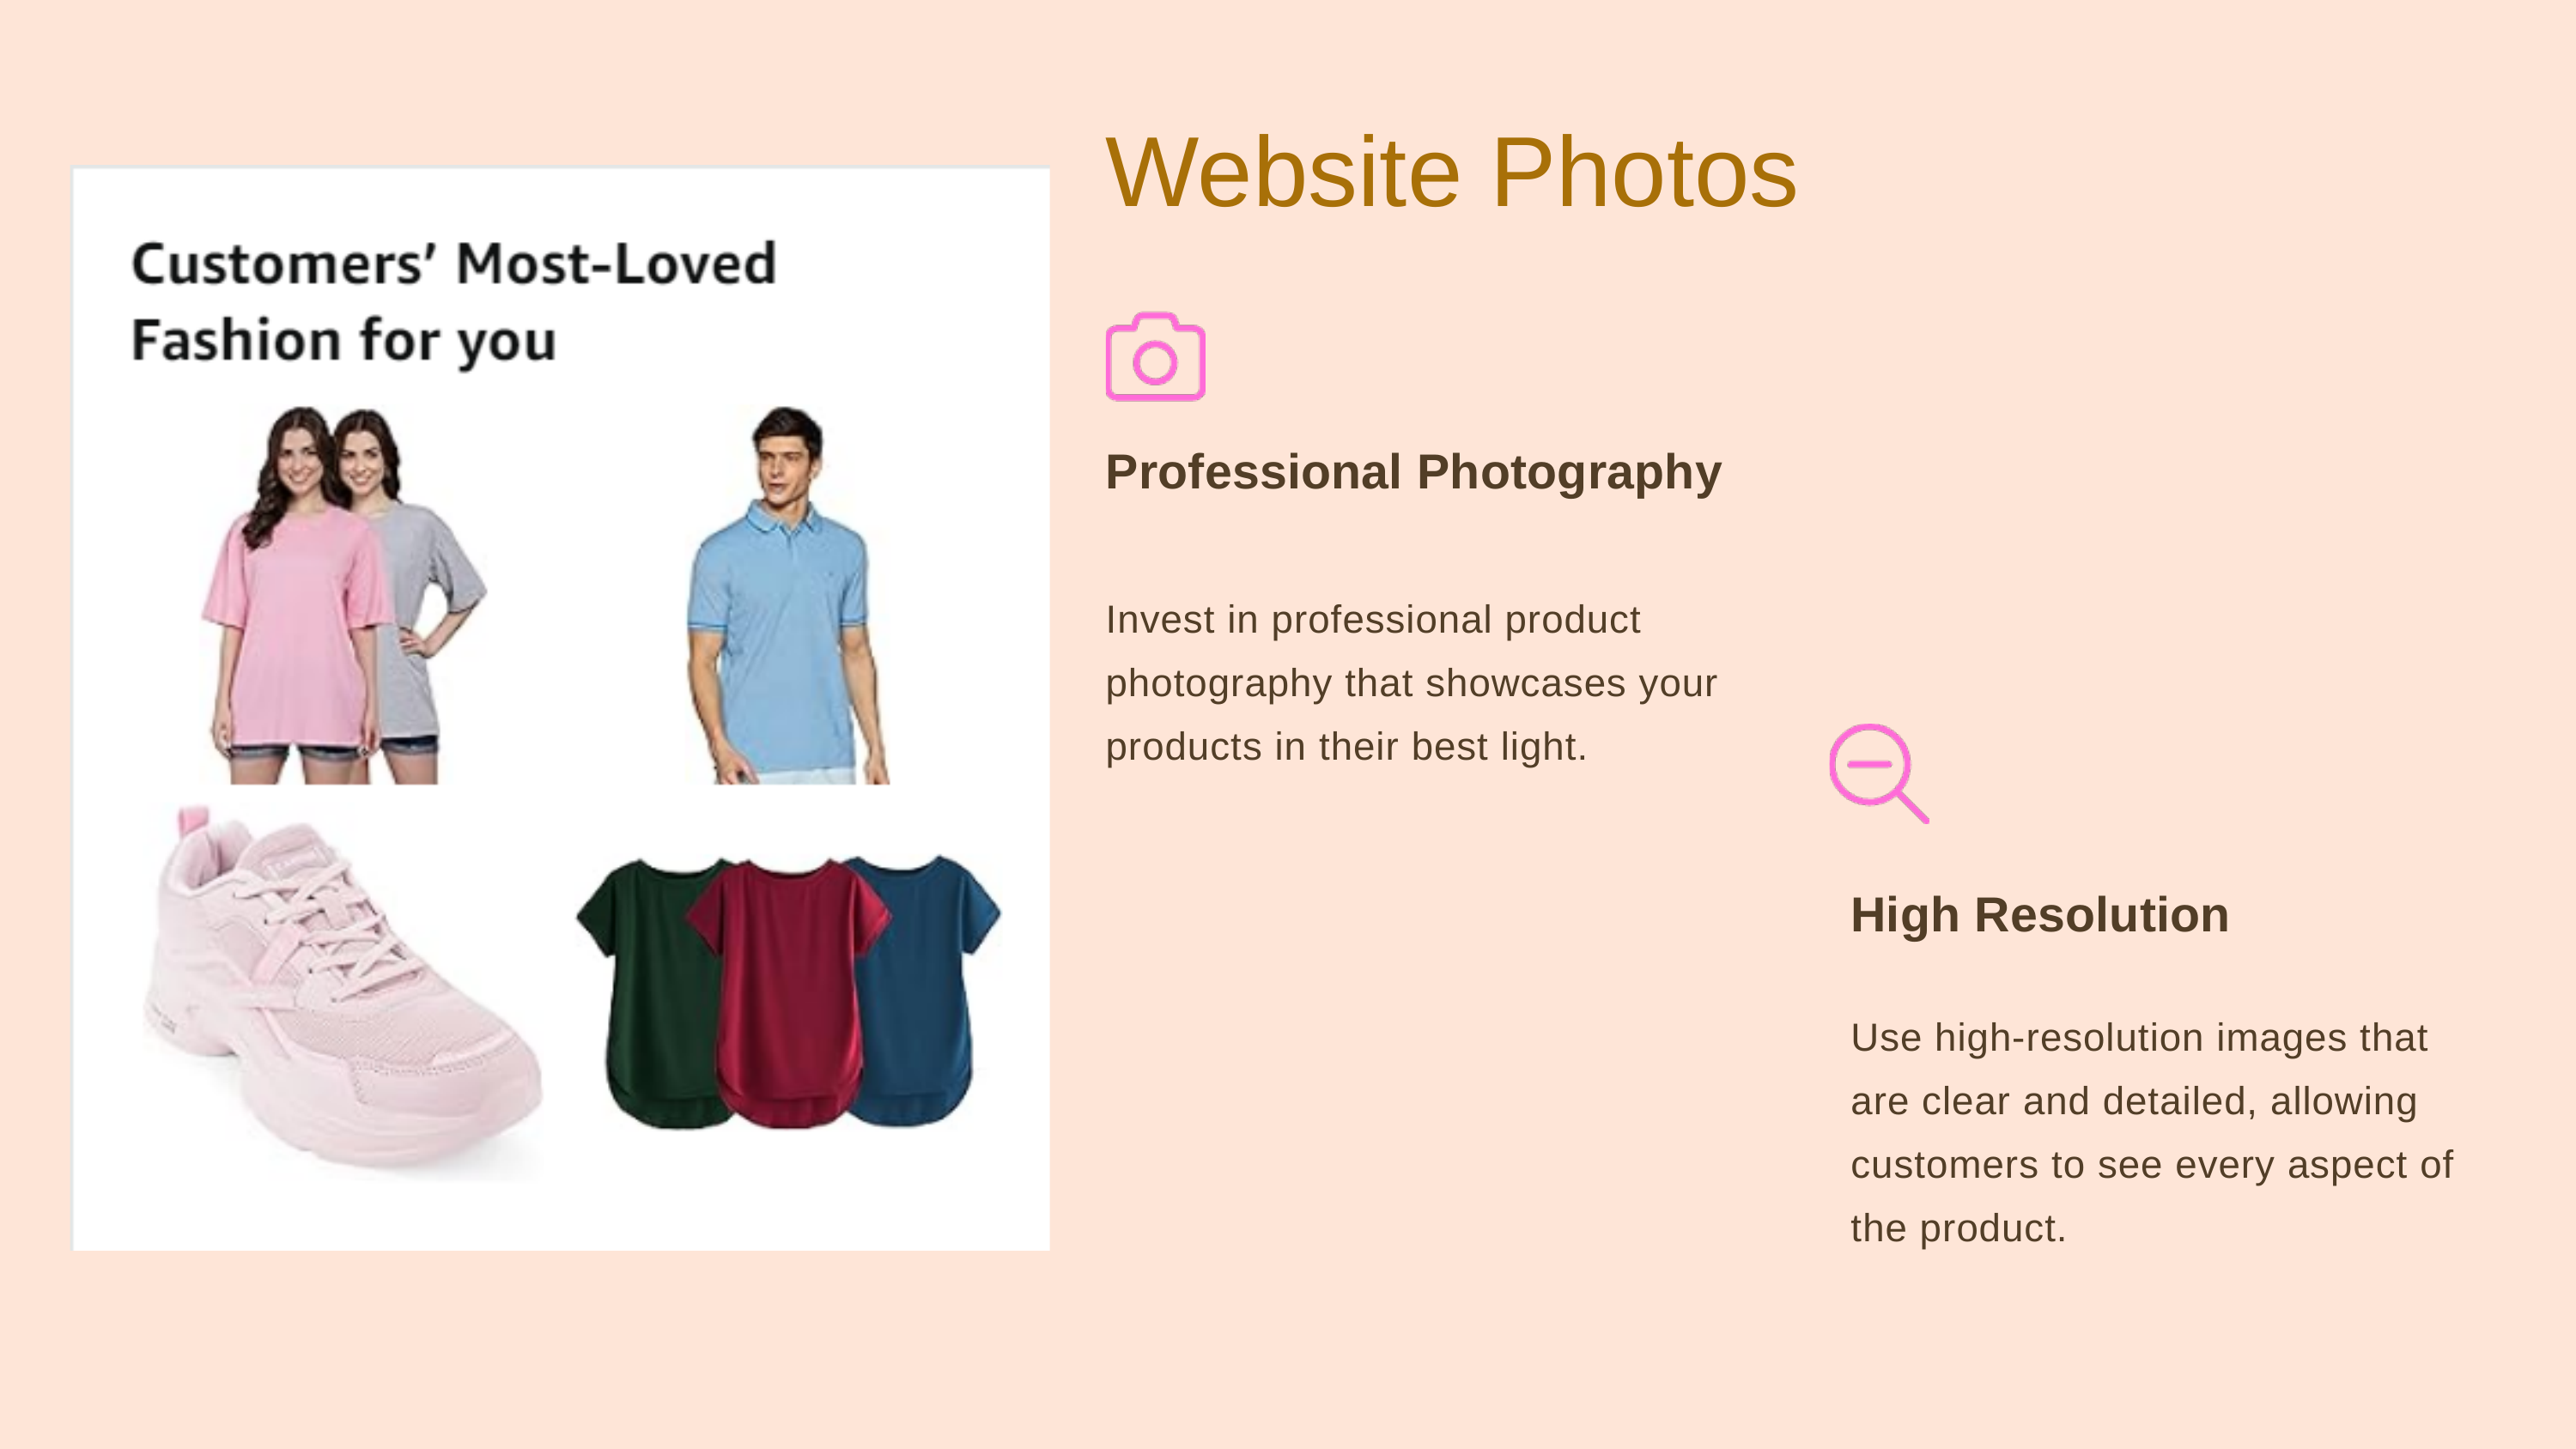

Website Photos

Professional Photography
Invest in professional product photography that showcases your products in their best light.

High Resolution
Use high-resolution images that are clear and detailed, allowing customers to see every aspect of the product.